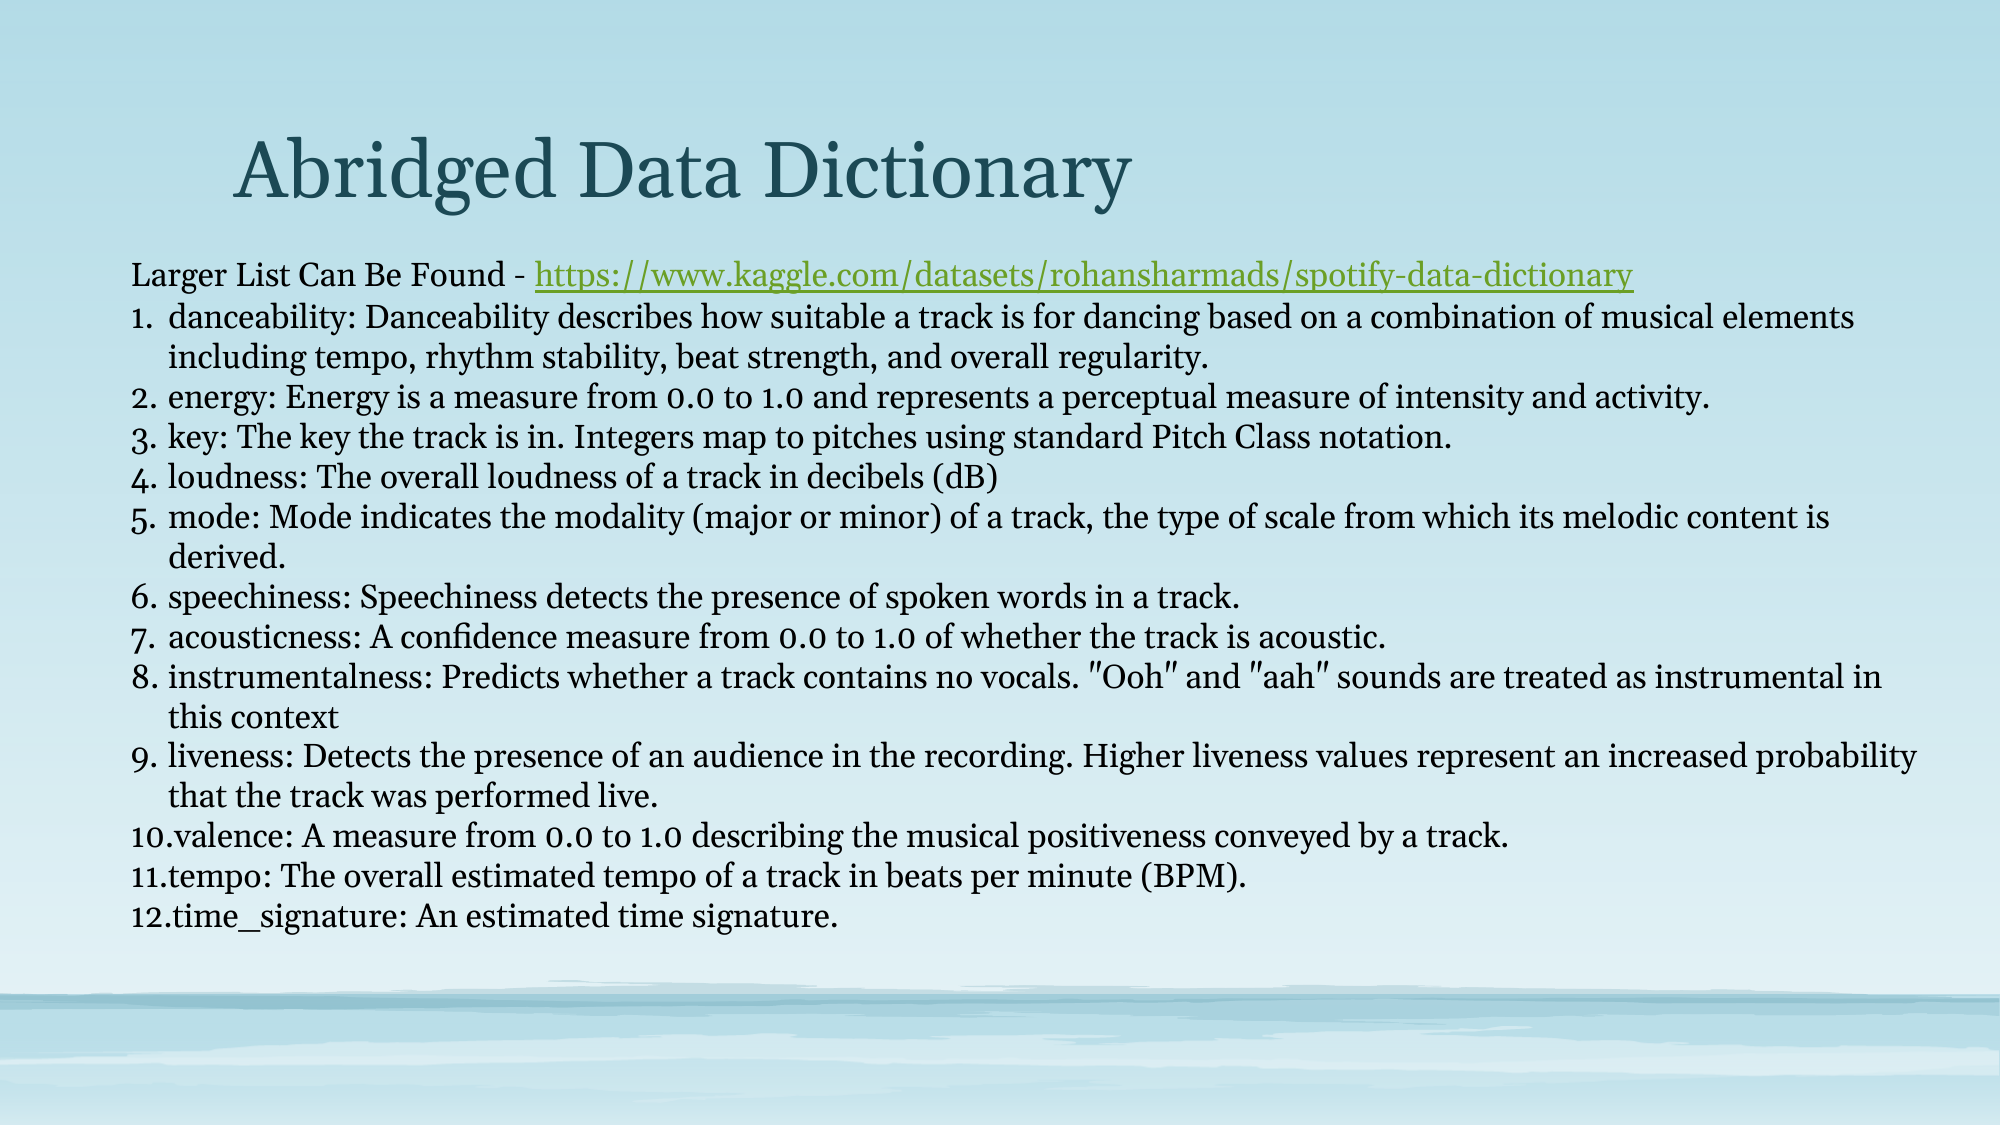

# Abridged Data Dictionary
Larger List Can Be Found - https://www.kaggle.com/datasets/rohansharmads/spotify-data-dictionary
danceability: Danceability describes how suitable a track is for dancing based on a combination of musical elements including tempo, rhythm stability, beat strength, and overall regularity.
energy: Energy is a measure from 0.0 to 1.0 and represents a perceptual measure of intensity and activity.
key: The key the track is in. Integers map to pitches using standard Pitch Class notation.
loudness: The overall loudness of a track in decibels (dB)
mode: Mode indicates the modality (major or minor) of a track, the type of scale from which its melodic content is derived.
speechiness: Speechiness detects the presence of spoken words in a track.
acousticness: A confidence measure from 0.0 to 1.0 of whether the track is acoustic.
instrumentalness: Predicts whether a track contains no vocals. "Ooh" and "aah" sounds are treated as instrumental in this context
liveness: Detects the presence of an audience in the recording. Higher liveness values represent an increased probability that the track was performed live.
valence: A measure from 0.0 to 1.0 describing the musical positiveness conveyed by a track.
tempo: The overall estimated tempo of a track in beats per minute (BPM).
time_signature: An estimated time signature.